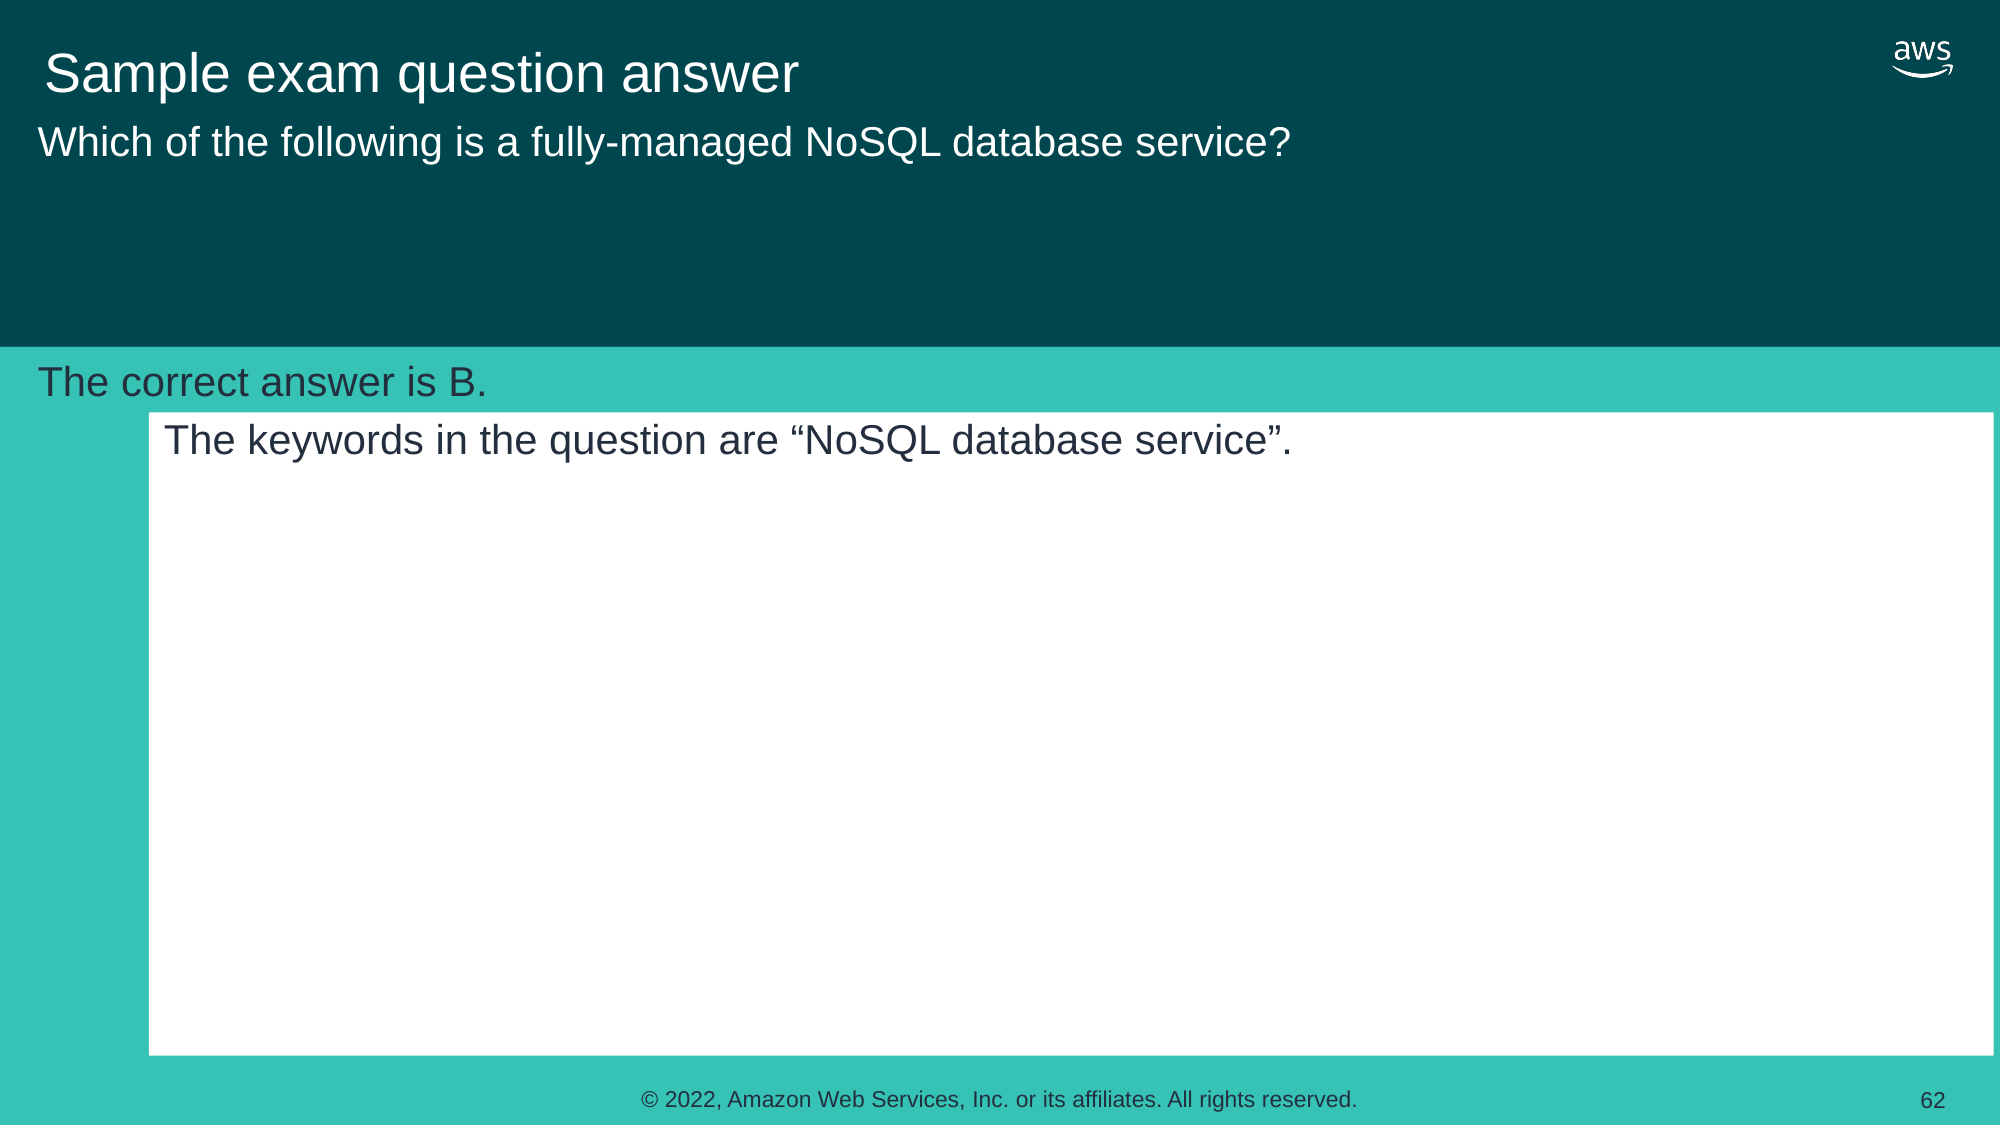

# Sample exam question answer
Which of the following is a fully-managed NoSQL database service?
The correct answer is B.
The keywords in the question are “NoSQL database service”.

62